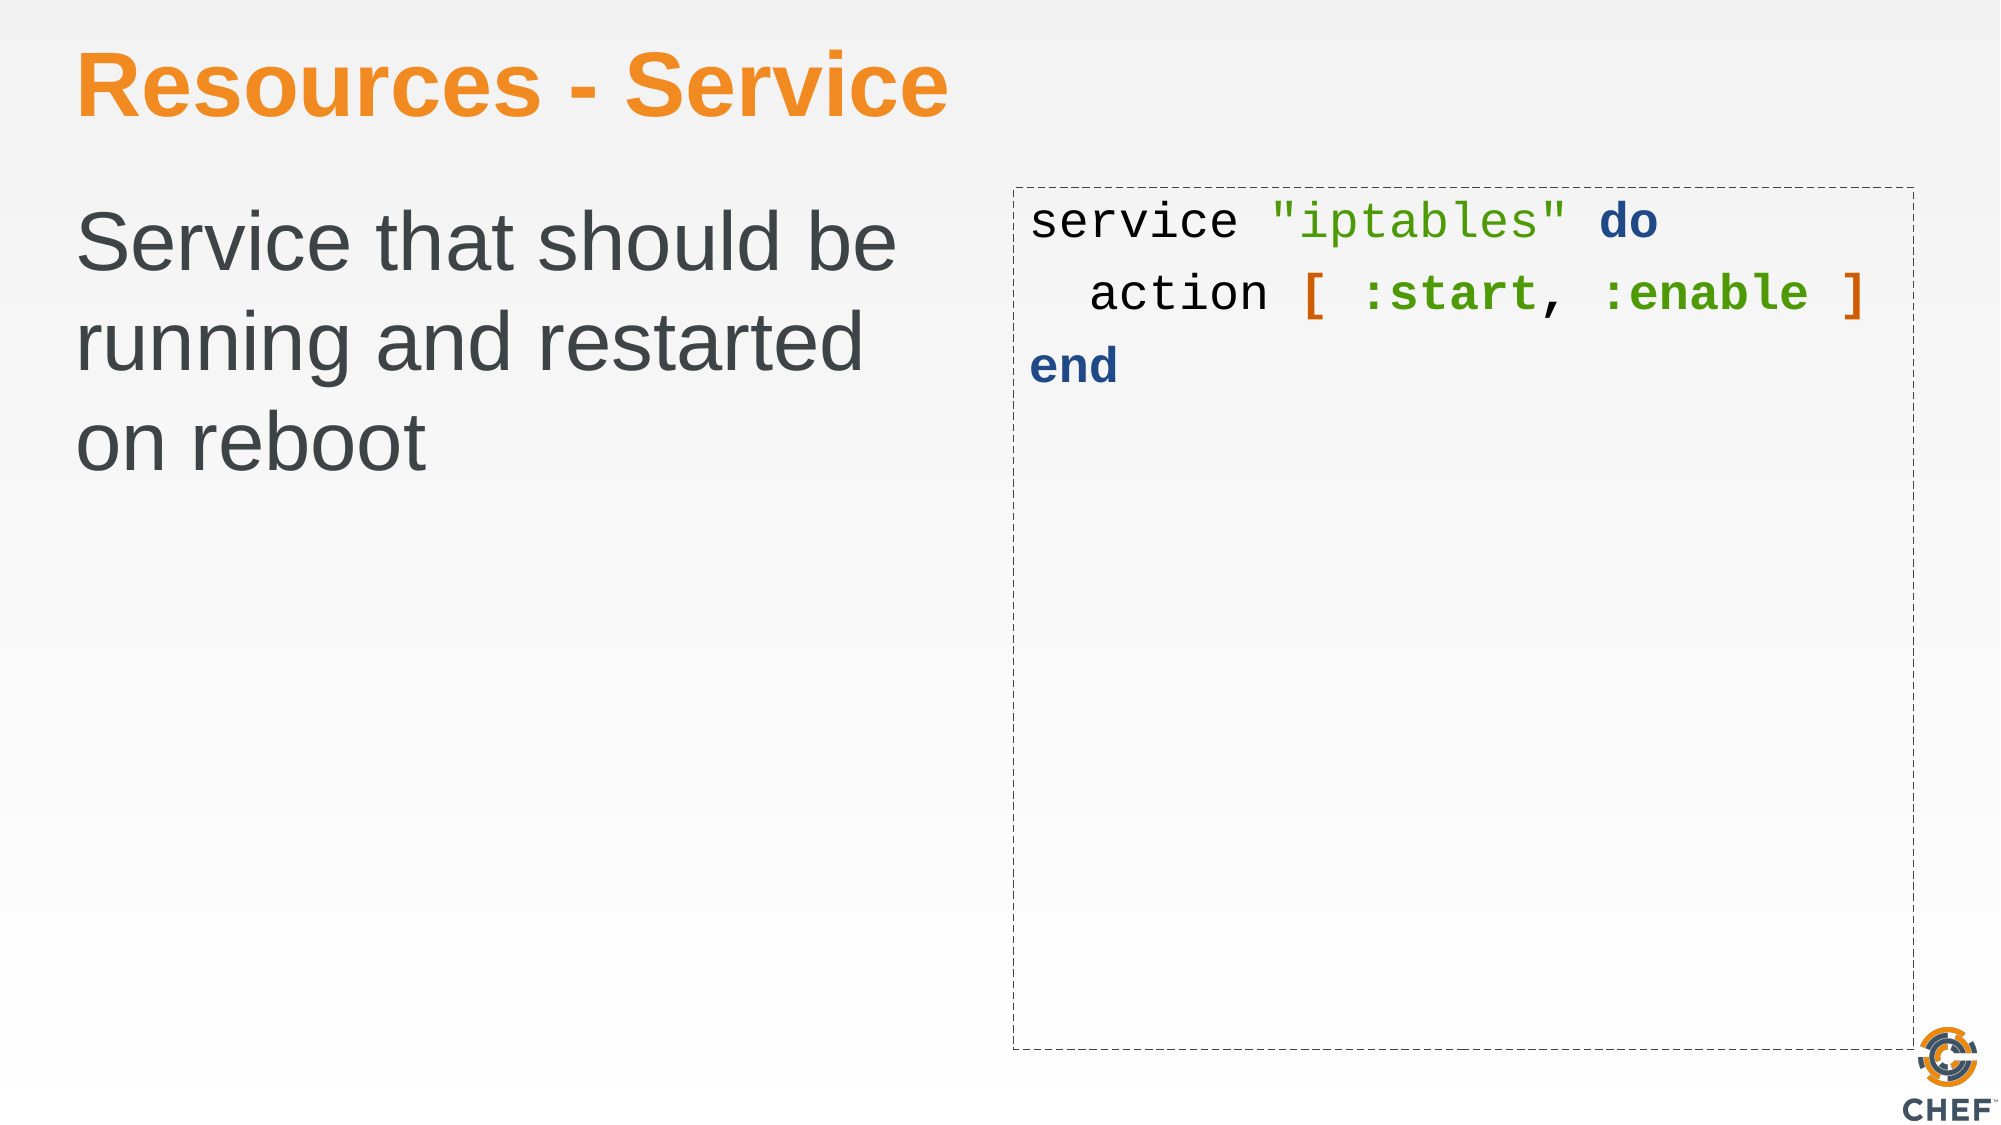

# Resources - Service
Service that should be running and restarted on reboot
service "iptables" do
  action [ :start, :enable ]
end